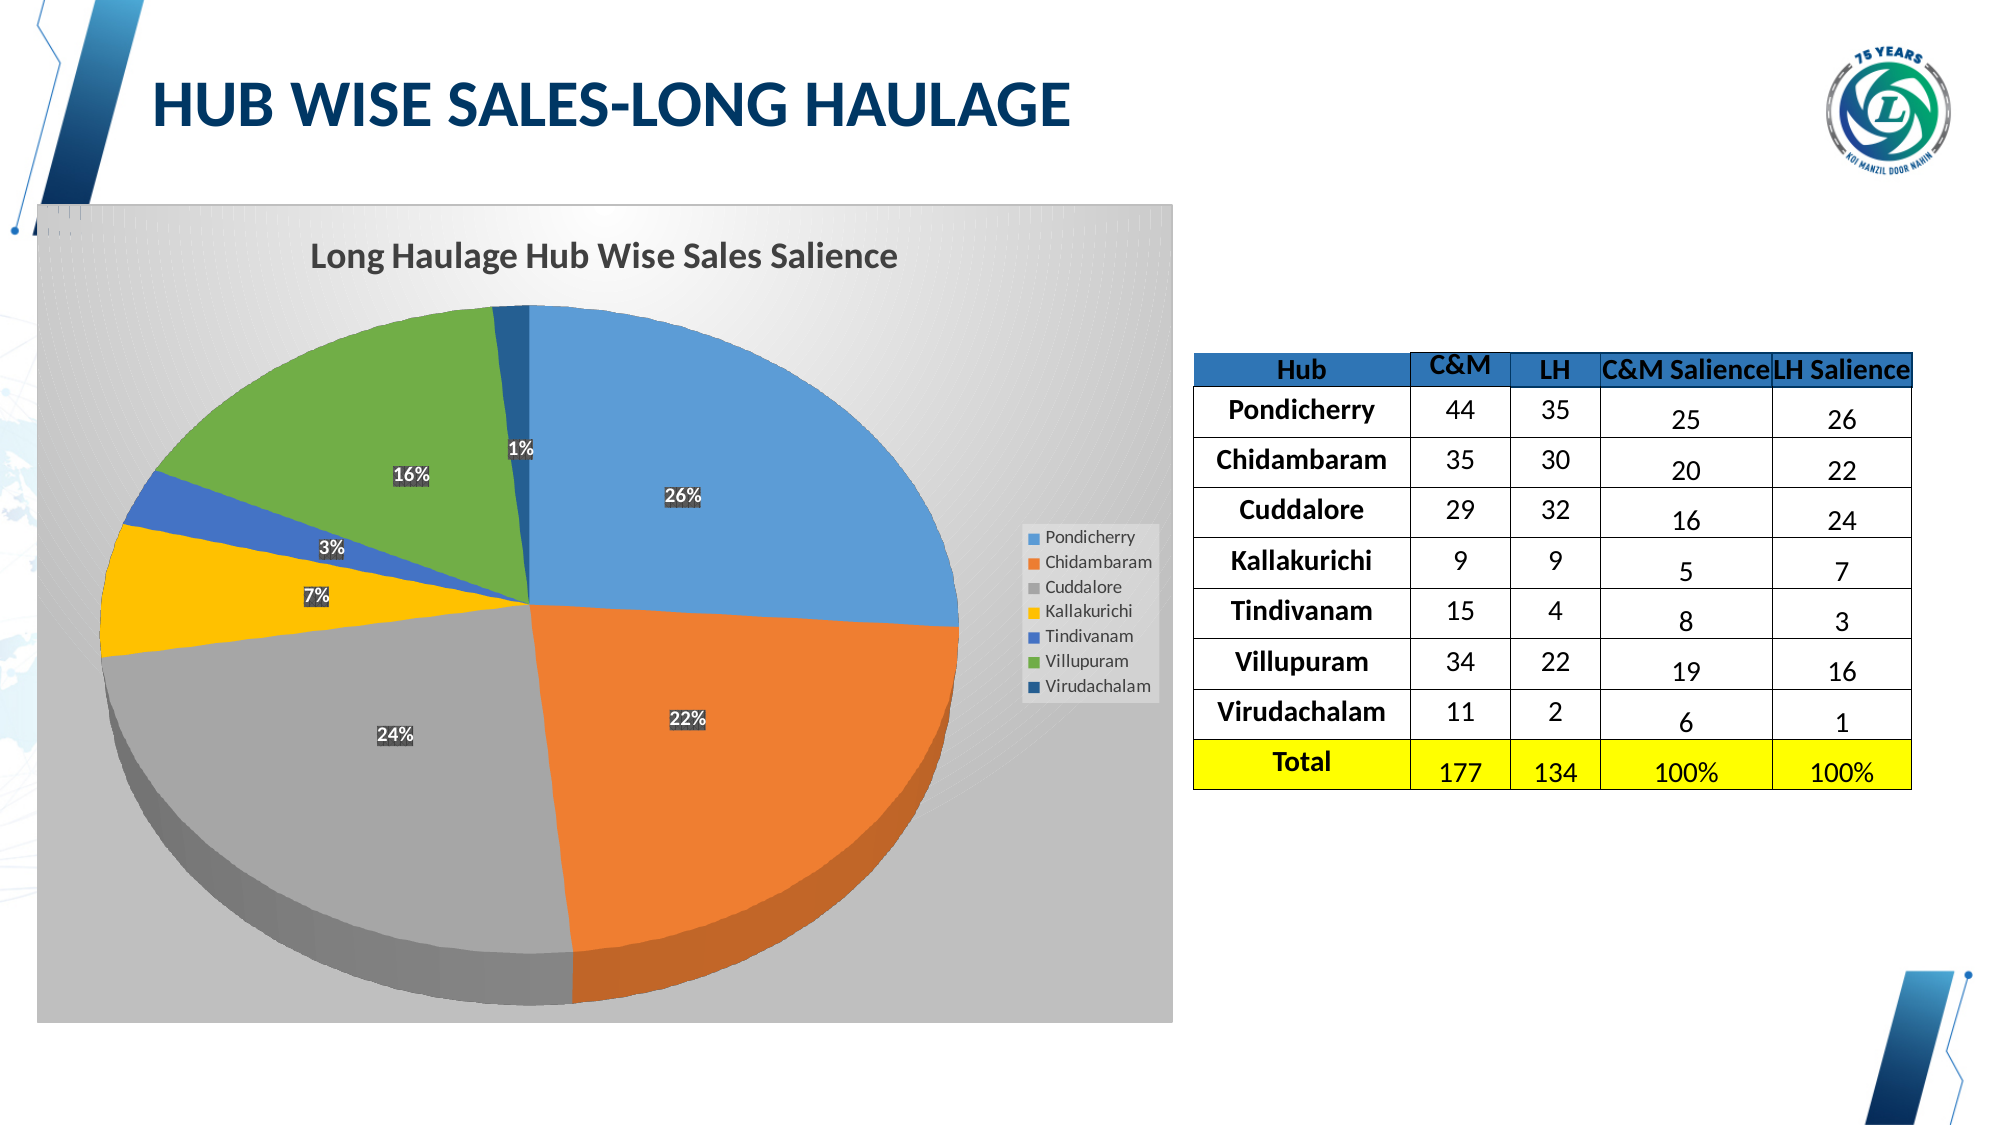

# HUB WISE SALES-LONG HAULAGE

[unsupported chart]

| Hub | C&M | LH | C&M Salience | LH Salience |
| --- | --- | --- | --- | --- |
| Pondicherry | 44 | 35 | 25 | 26 |
| Chidambaram | 35 | 30 | 20 | 22 |
| Cuddalore | 29 | 32 | 16 | 24 |
| Kallakurichi | 9 | 9 | 5 | 7 |
| Tindivanam | 15 | 4 | 8 | 3 |
| Villupuram | 34 | 22 | 19 | 16 |
| Virudachalam | 11 | 2 | 6 | 1 |
| Total | 177 | 134 | 100% | 100% |